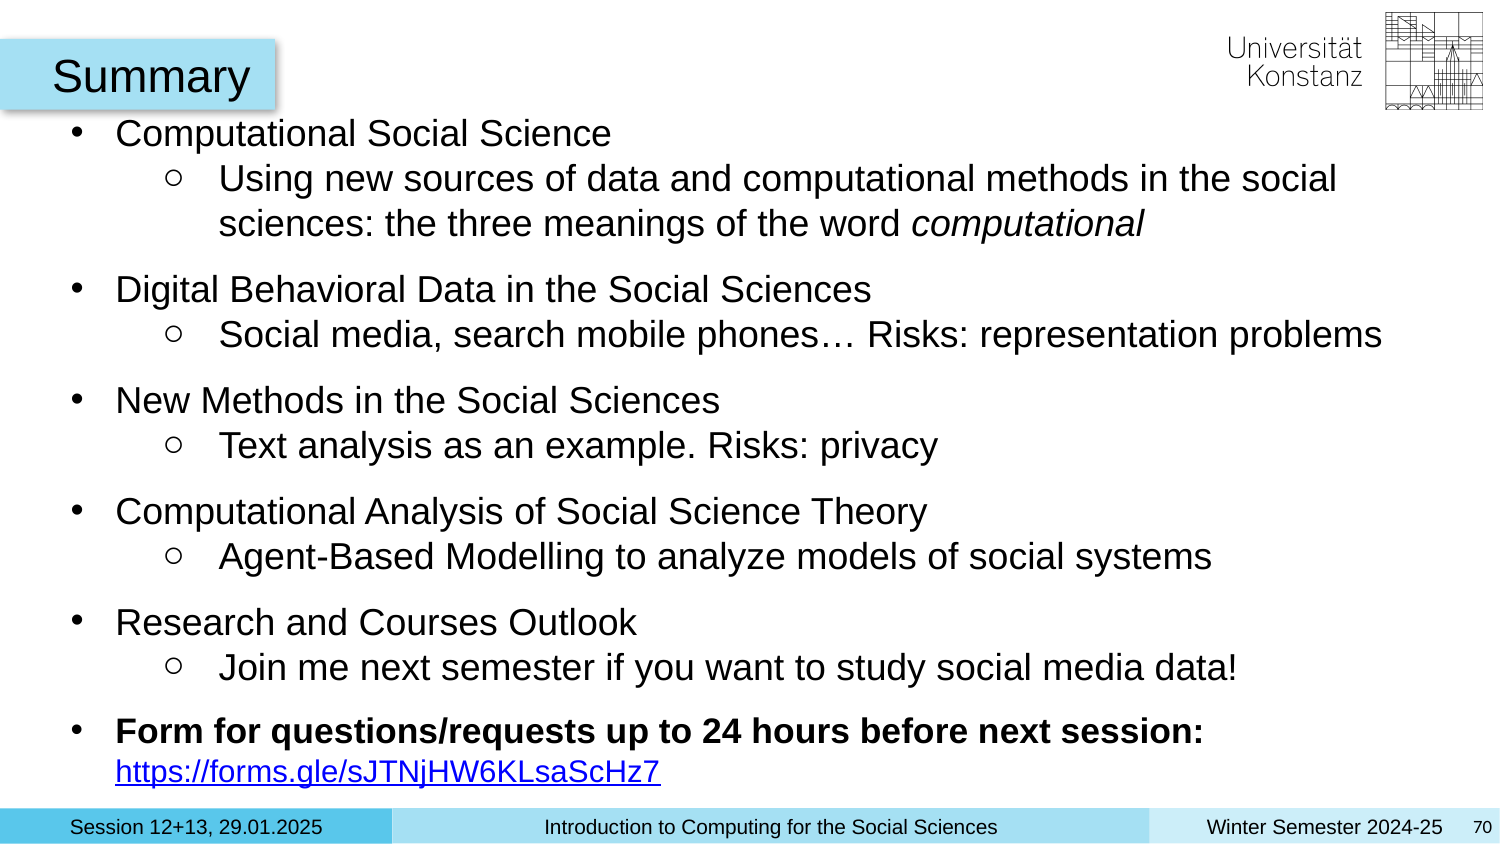

Summary
Computational Social Science
Using new sources of data and computational methods in the social sciences: the three meanings of the word computational
Digital Behavioral Data in the Social Sciences
Social media, search mobile phones… Risks: representation problems
New Methods in the Social Sciences
Text analysis as an example. Risks: privacy
Computational Analysis of Social Science Theory
Agent-Based Modelling to analyze models of social systems
Research and Courses Outlook
Join me next semester if you want to study social media data!
Form for questions/requests up to 24 hours before next session: https://forms.gle/sJTNjHW6KLsaScHz7